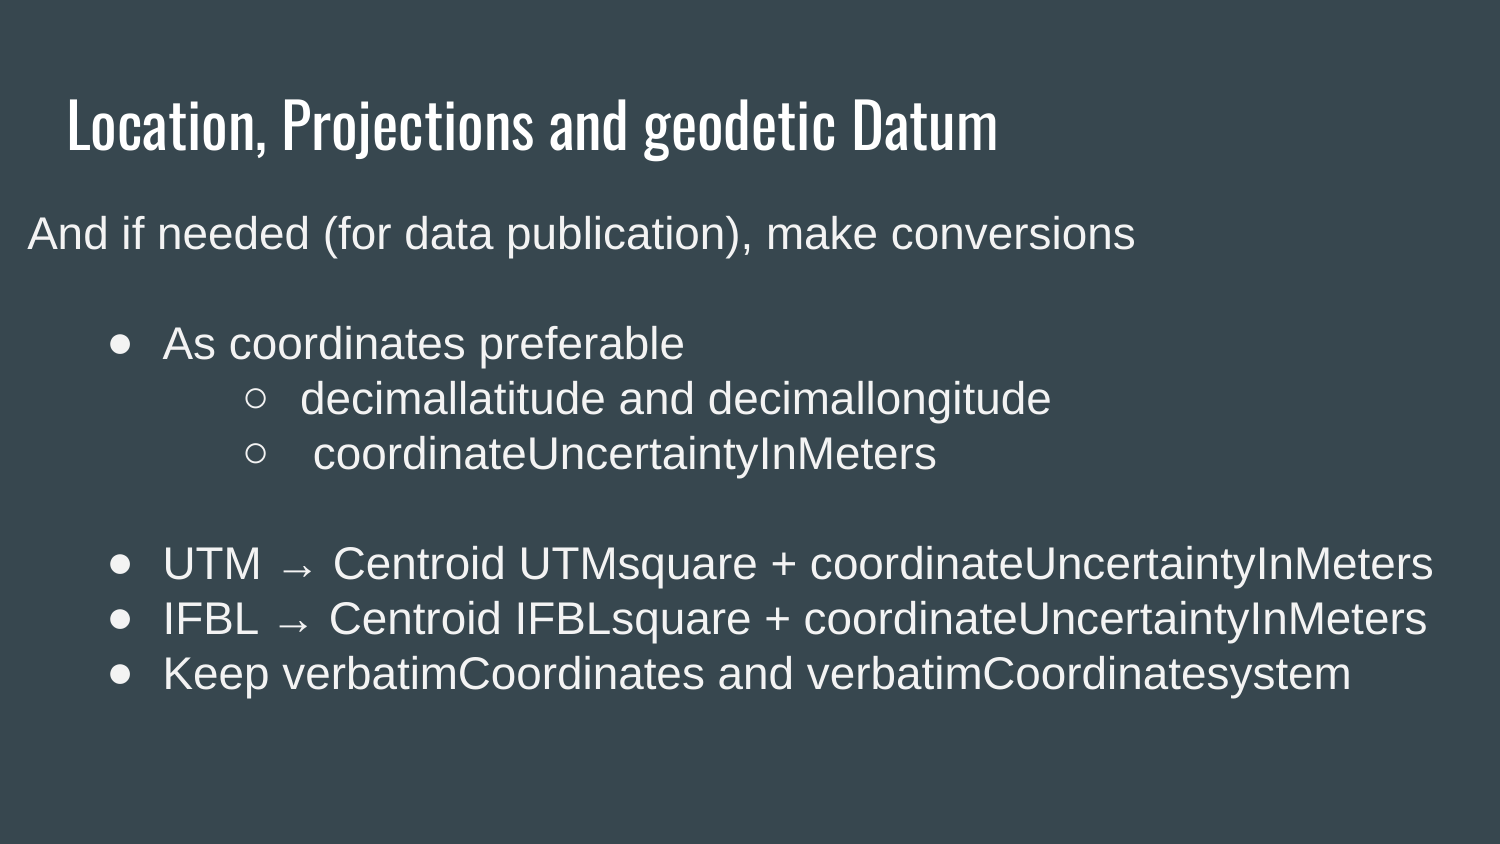

# Location, Projections and geodetic Datum
And if needed (for data publication), make conversions

As coordinates preferable
decimallatitude and decimallongitude
 coordinateUncertaintyInMeters

UTM → Centroid UTMsquare + coordinateUncertaintyInMeters
IFBL → Centroid IFBLsquare + coordinateUncertaintyInMeters
Keep verbatimCoordinates and verbatimCoordinatesystem